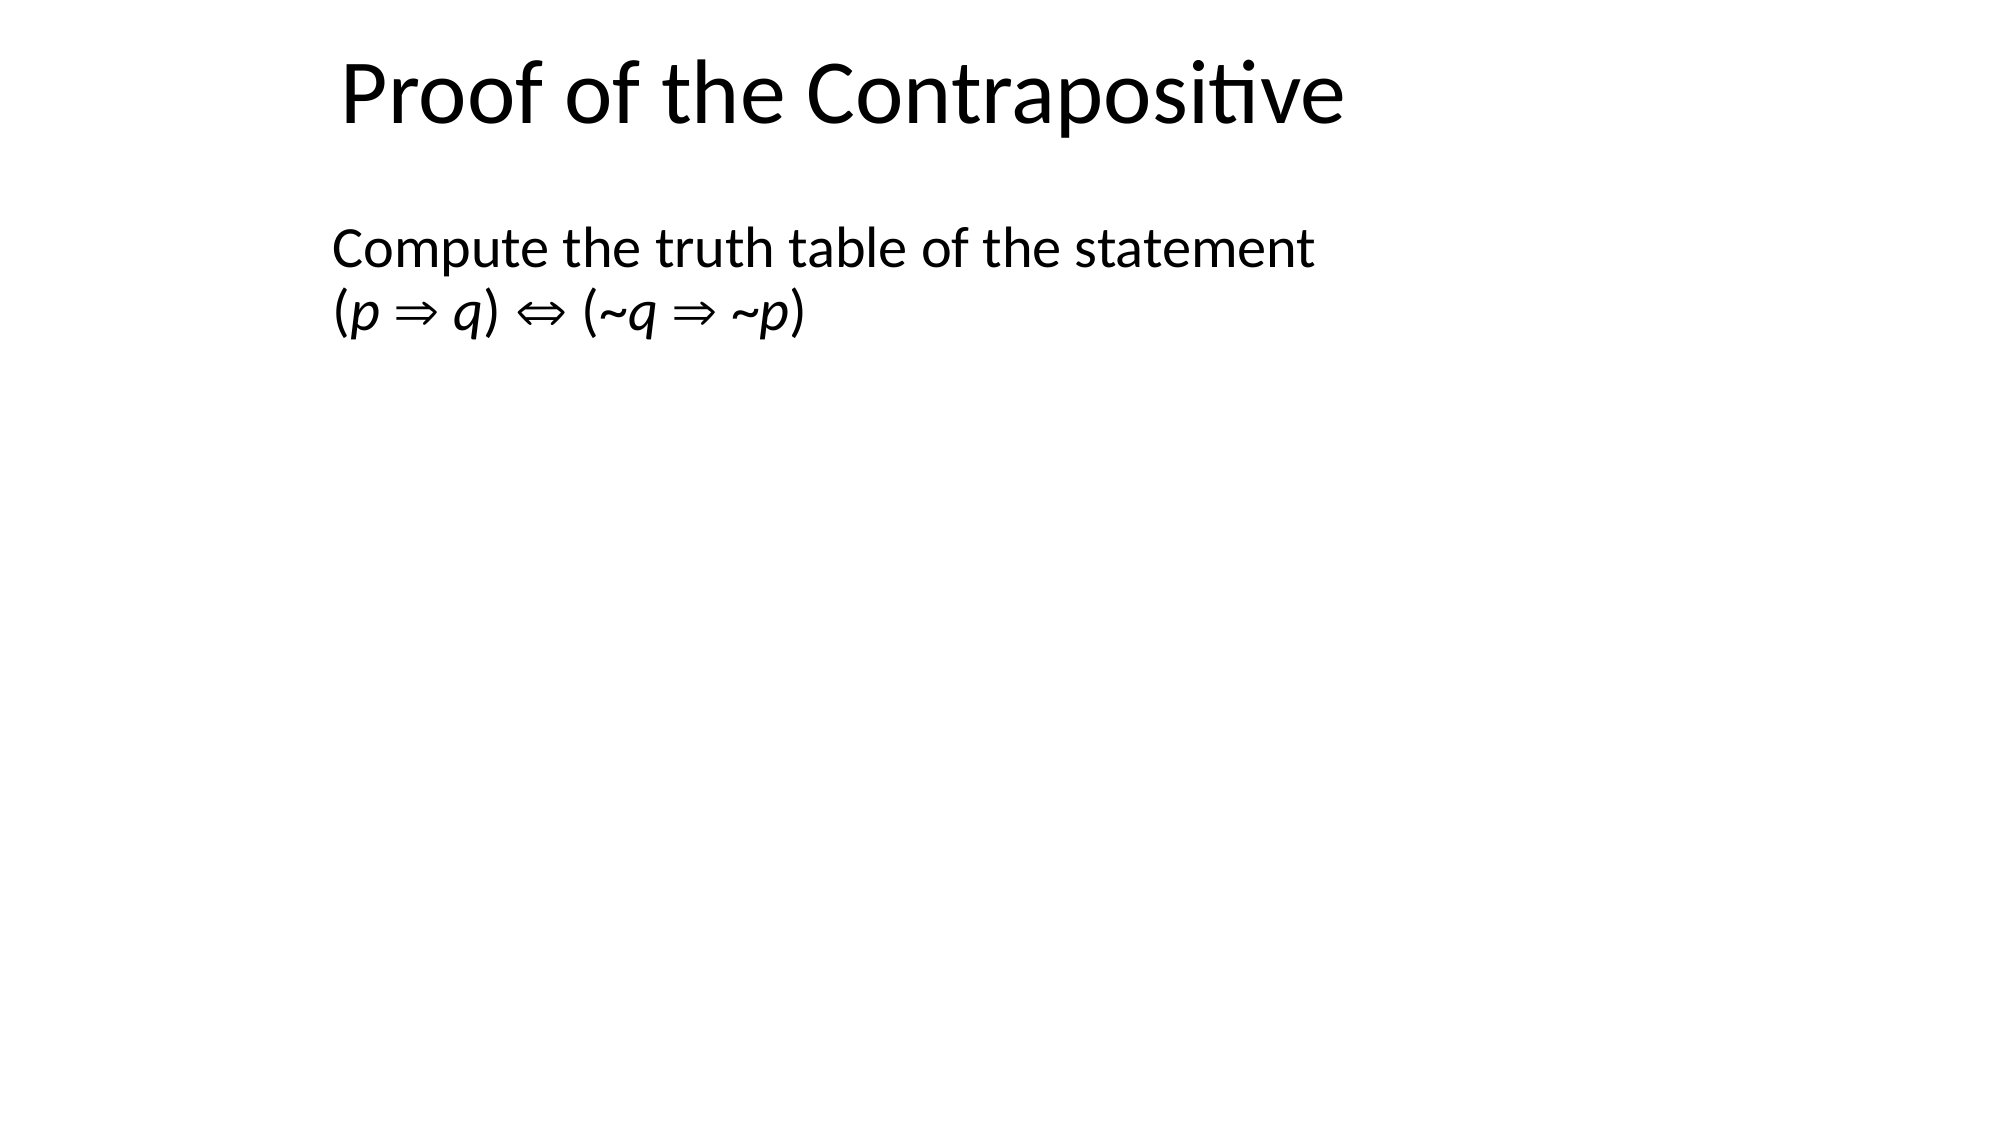

# Proof of the Contrapositive
	Compute the truth table of the statement
(p ⇒ q) ⇔ (~q ⇒ ~p)